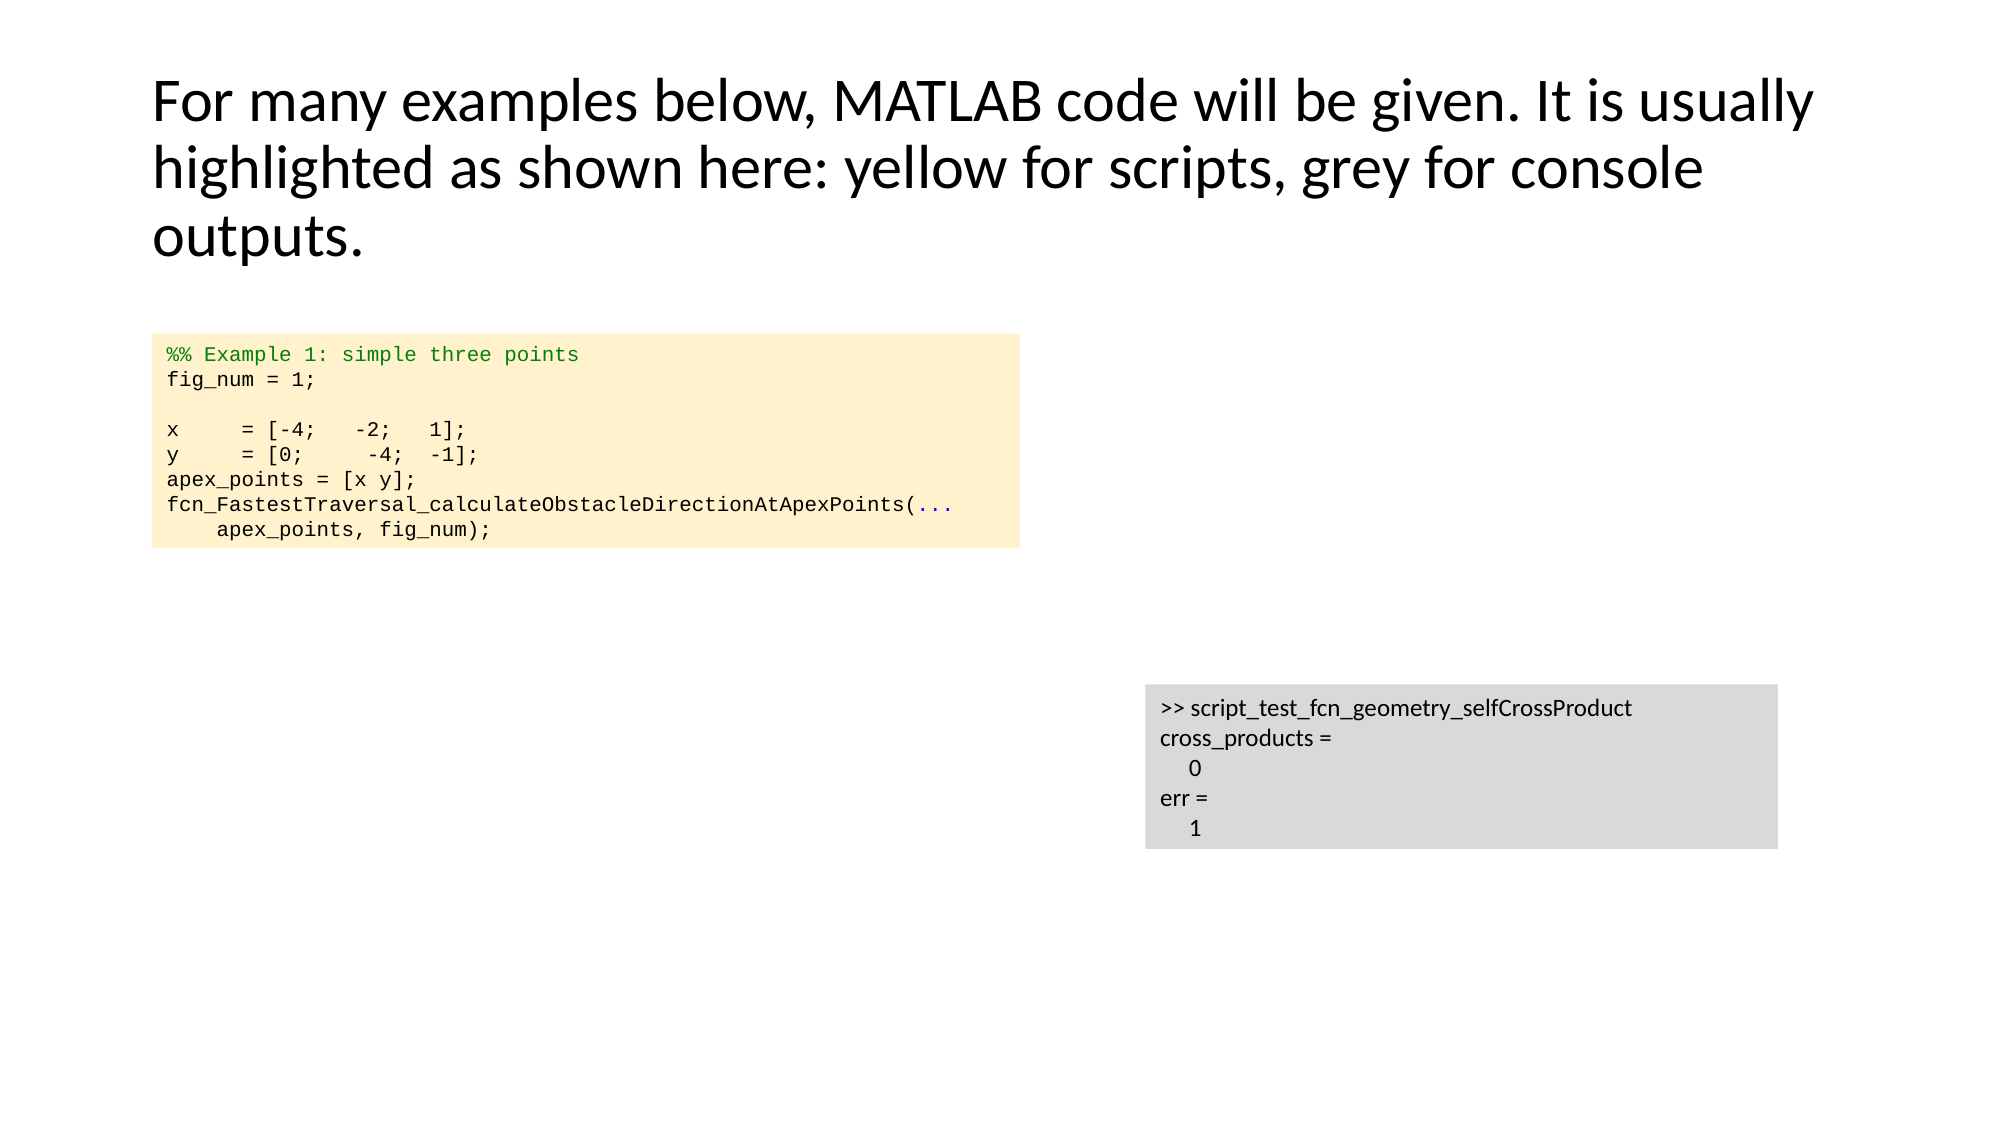

# For many examples below, MATLAB code will be given. It is usually highlighted as shown here: yellow for scripts, grey for console outputs.
%% Example 1: simple three points
fig_num = 1;

x     = [-4;   -2;   1];
y     = [0;     -4;  -1];
apex_points = [x y];
fcn_FastestTraversal_calculateObstacleDirectionAtApexPoints(...
    apex_points, fig_num);
>> script_test_fcn_geometry_selfCrossProduct
cross_products =
     0
err =
     1